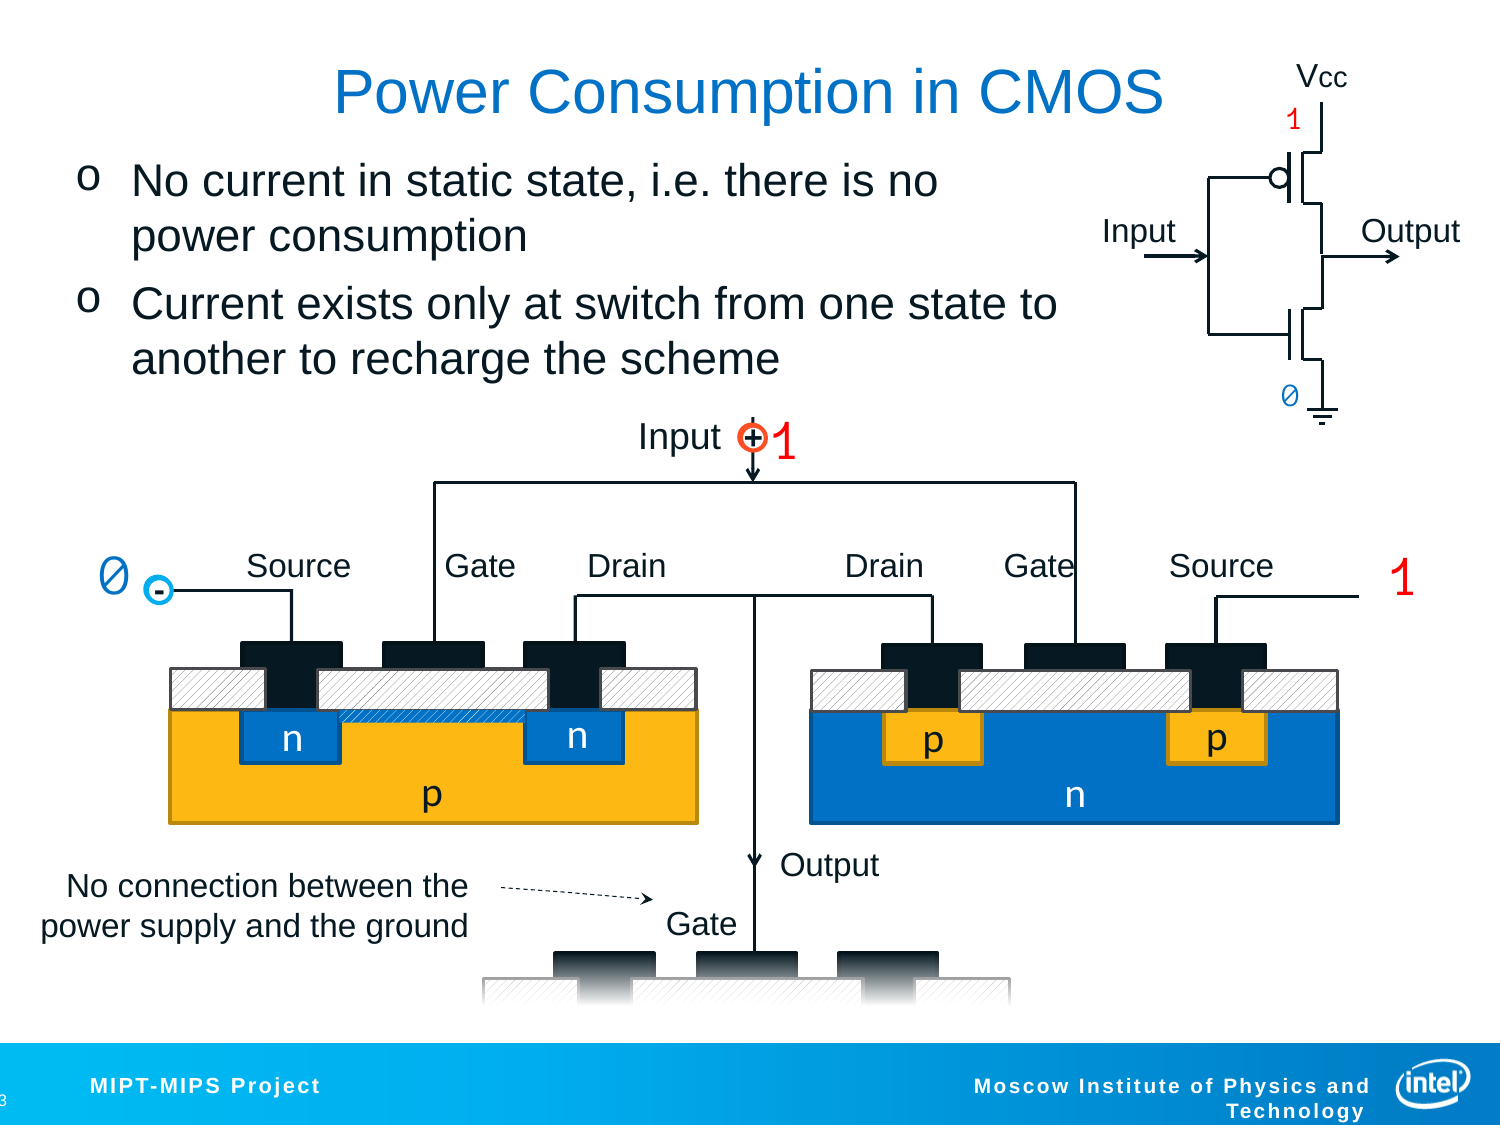

# Power Consumption in CMOS
Vcc
1

Input
Output
0
No current in static state, i.e. there is no power consumption
Current exists only at switch from one state to another to recharge the scheme
1
Input
0
1
Source
Gate
Drain
Drain
Gate
Source

n
p
n
p

p
n
Output
+
+
-
-

Gate

No connection between the power supply and the ground